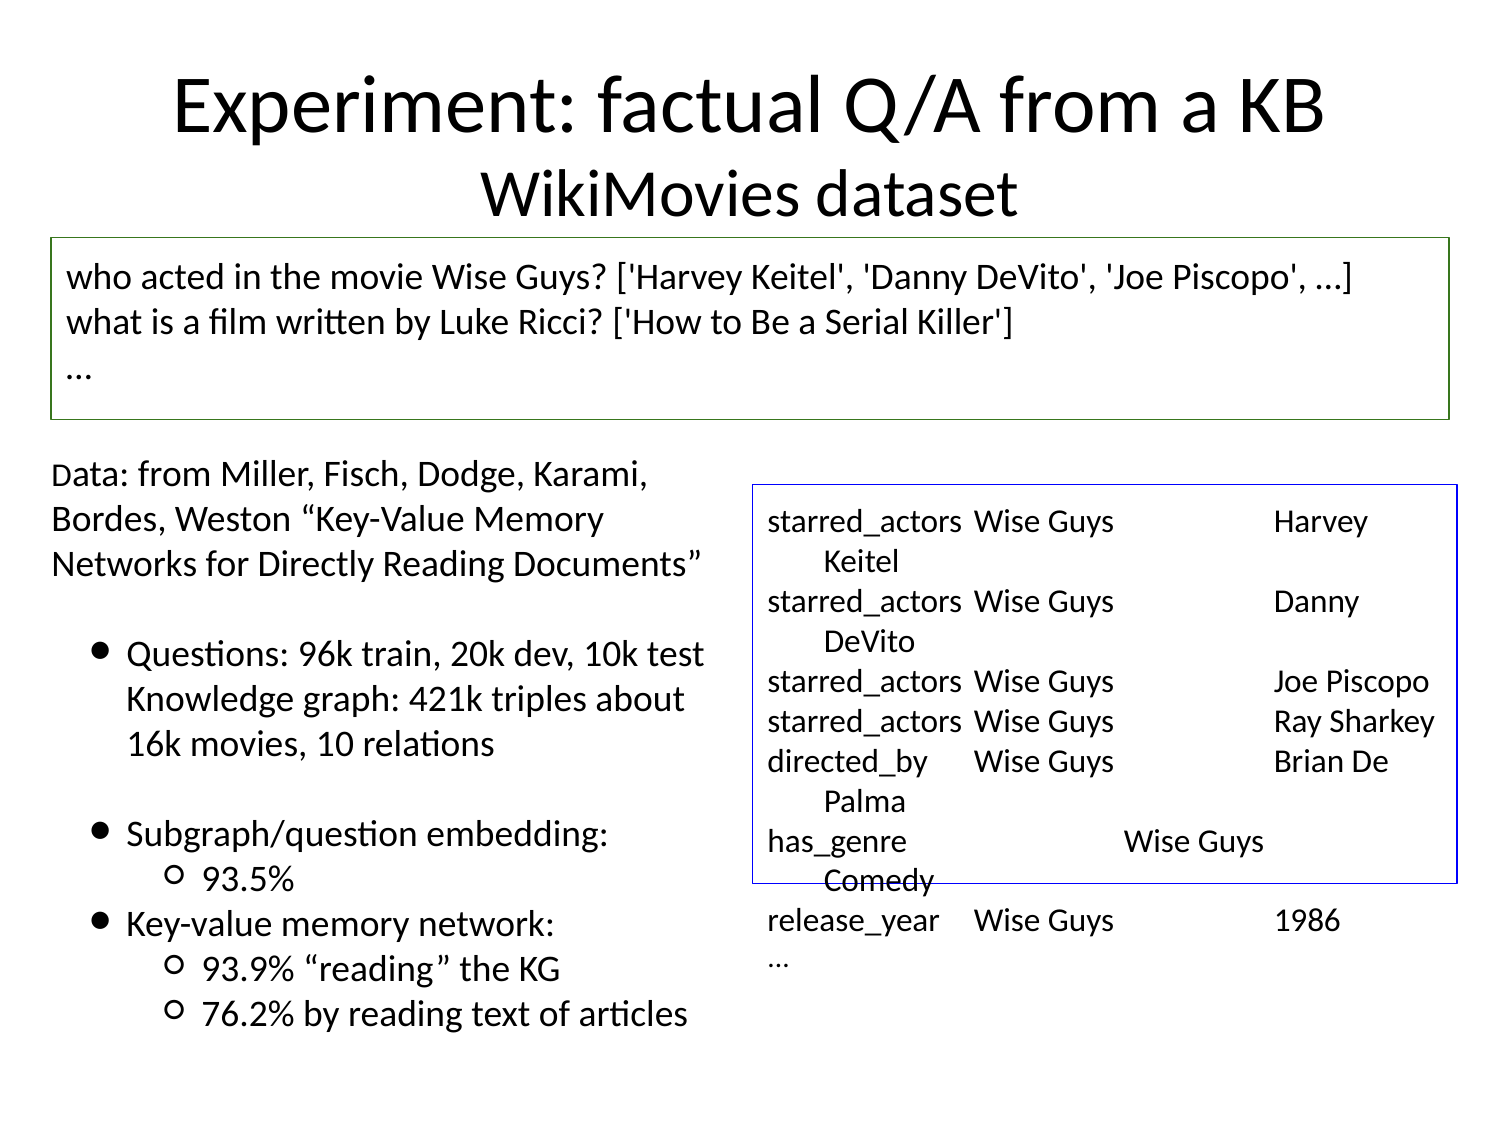

# Experiment: factual Q/A from a KB WikiMovies dataset
who acted in the movie Wise Guys? ['Harvey Keitel', 'Danny DeVito', 'Joe Piscopo', …]
what is a film written by Luke Ricci? ['How to Be a Serial Killer']
…

Data: from Miller, Fisch, Dodge, Karami, Bordes, Weston “Key-Value Memory Networks for Directly Reading Documents”

Questions: 96k train, 20k dev, 10k test Knowledge graph: 421k triples about 16k movies, 10 relations

Subgraph/question embedding:
93.5%
Key-value memory network:
93.9% “reading” the KG
76.2% by reading text of articles
starred_actors	Wise Guys		Harvey Keitel
starred_actors	Wise Guys		Danny DeVito
starred_actors	Wise Guys		Joe Piscopo
starred_actors	Wise Guys		Ray Sharkey
directed_by	Wise Guys		Brian De Palma
has_genre		Wise Guys		Comedy
release_year	Wise Guys		1986
...